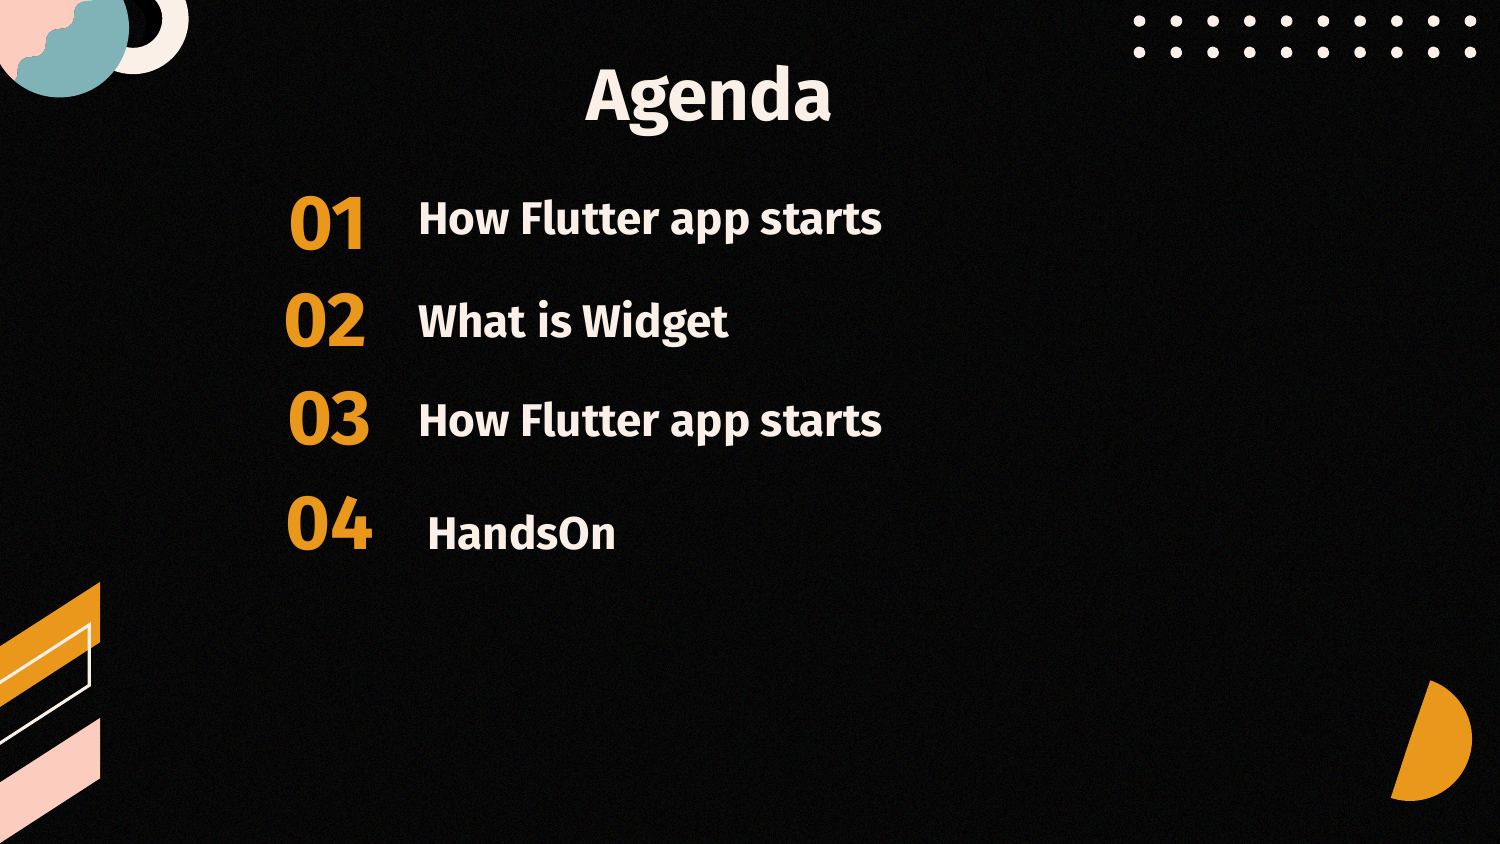

Agenda
How Flutter app starts
# 01
02
What is Widget
How Flutter app starts
03
HandsOn
04